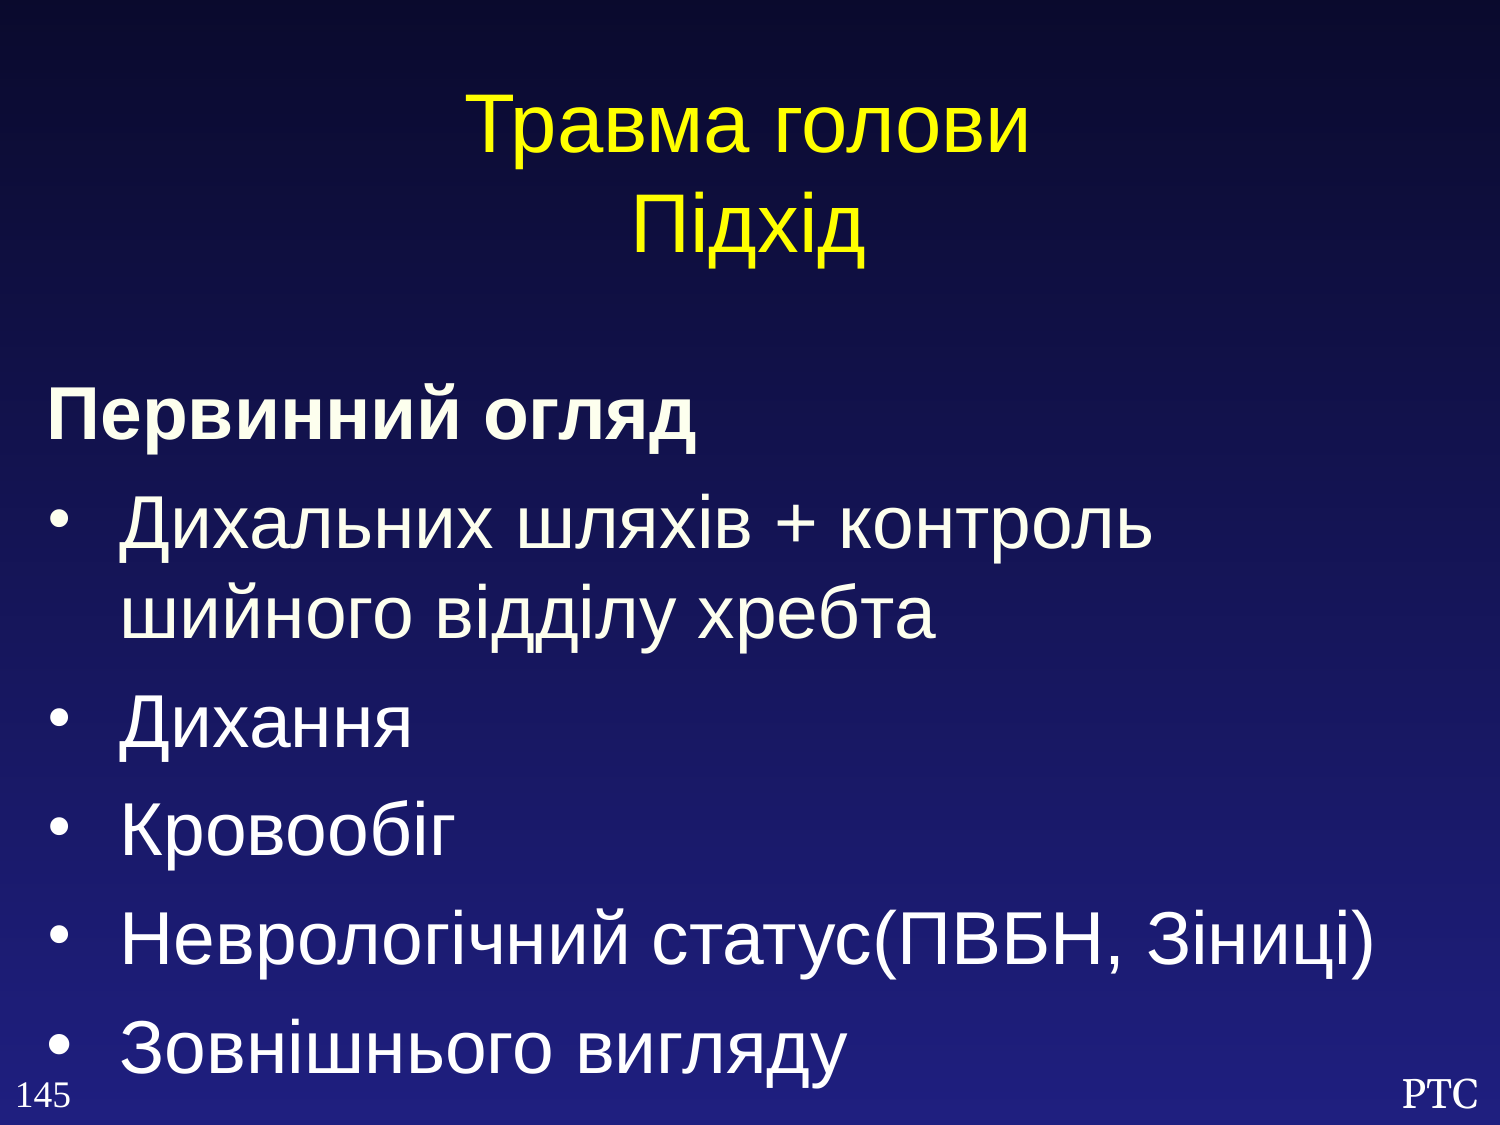

Травма голови
Підхід
Первинний огляд
Дихальних шляхів + контроль шийного відділу хребта
Дихання
Кровообіг
Неврологічний статус(ПВБН, Зіниці)
Зовнішнього вигляду

145